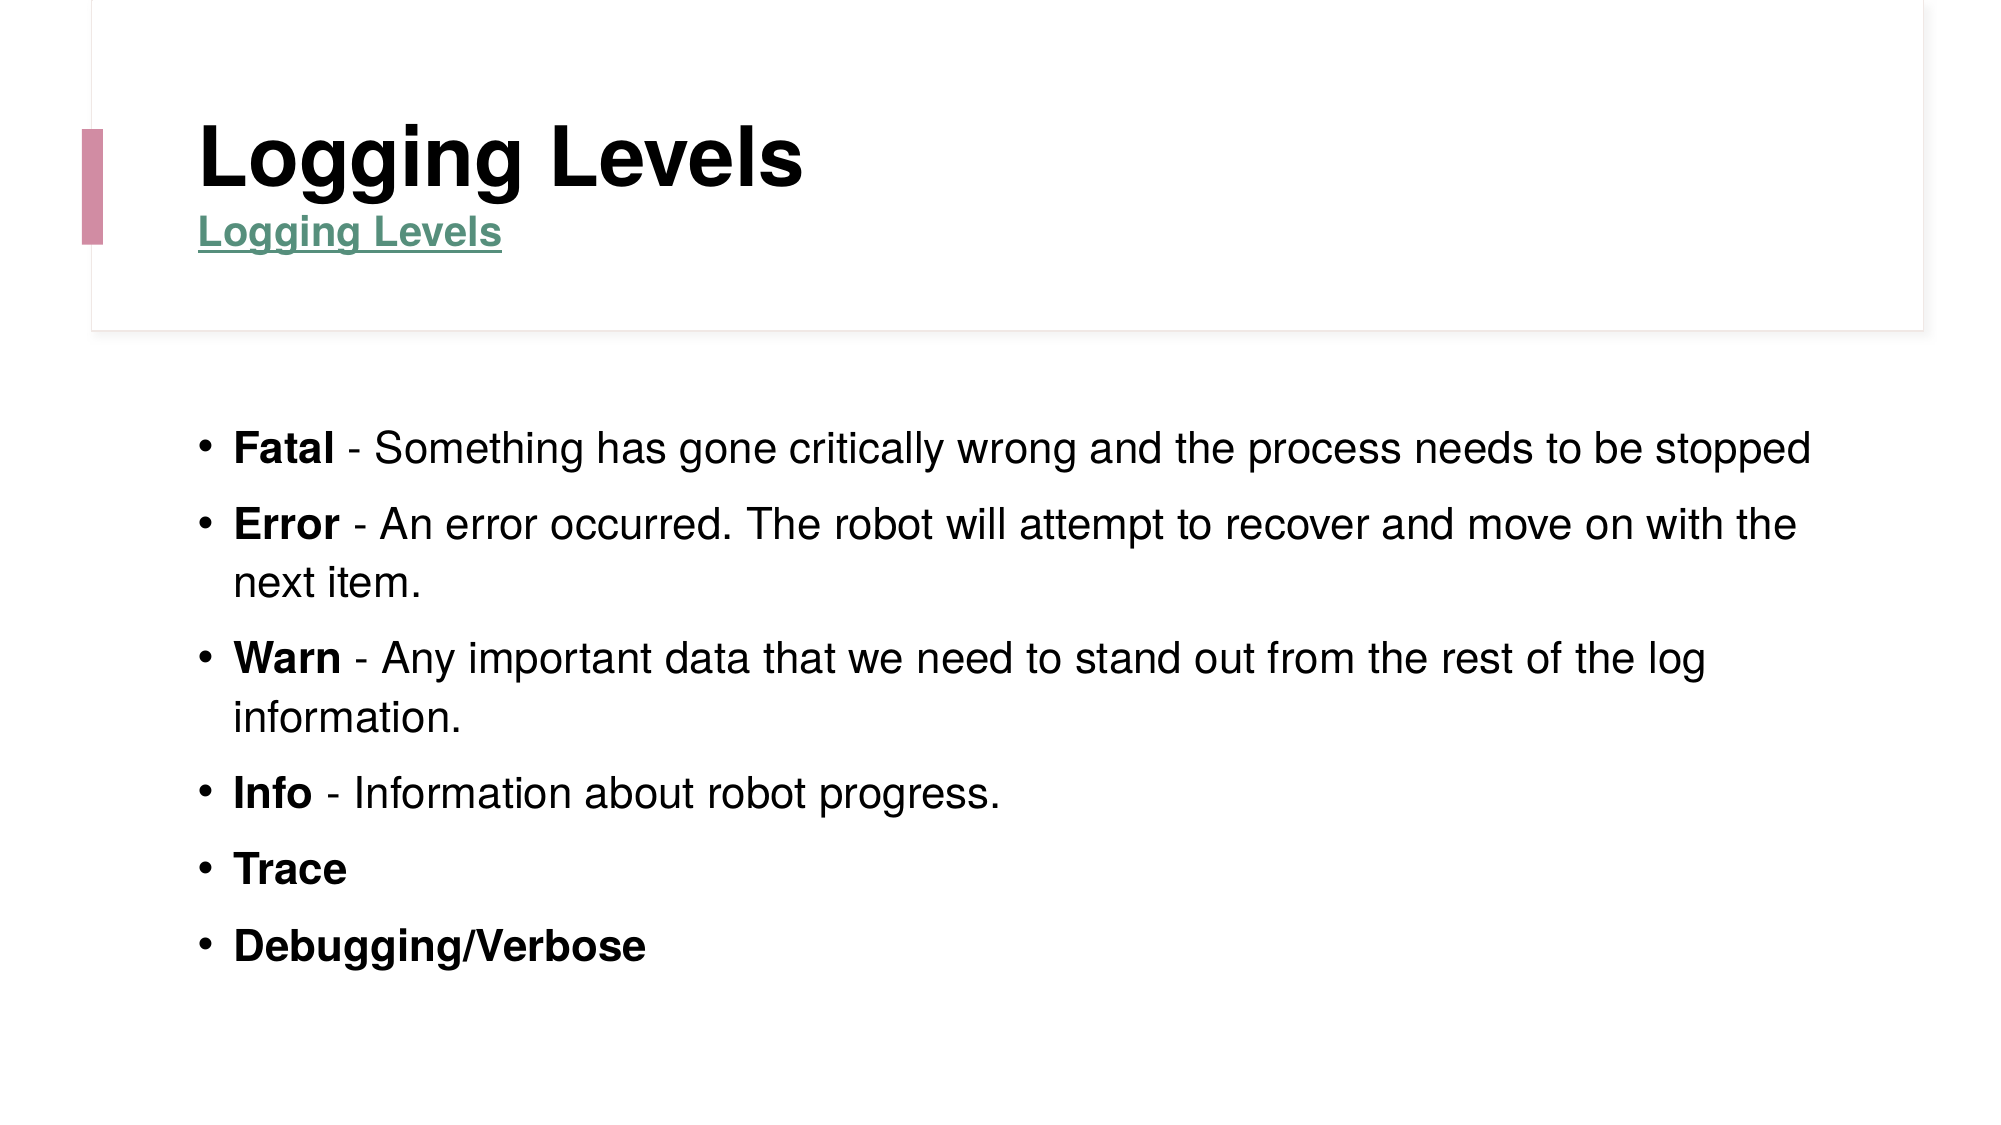

# Logging Levels Logging Levels
Fatal - Something has gone critically wrong and the process needs to be stopped
Error - An error occurred. The robot will attempt to recover and move on with the next item.
Warn - Any important data that we need to stand out from the rest of the log information.
Info - Information about robot progress.
Trace
Debugging/Verbose